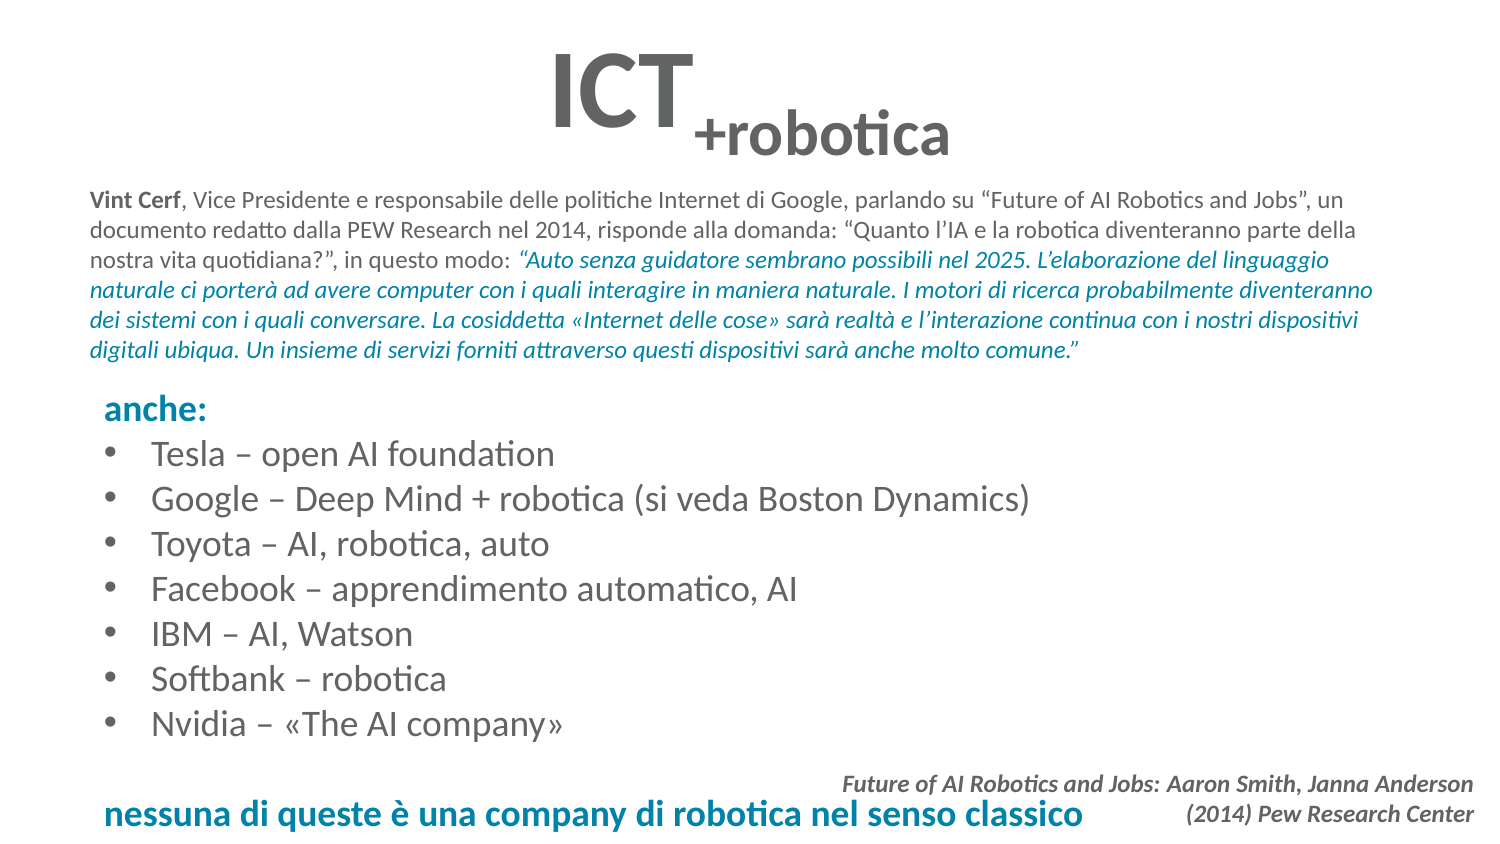

# ICT+robotica
Vint Cerf, Vice Presidente e responsabile delle politiche Internet di Google, parlando su “Future of AI Robotics and Jobs”, un documento redatto dalla PEW Research nel 2014, risponde alla domanda: “Quanto l’IA e la robotica diventeranno parte della nostra vita quotidiana?”, in questo modo: “Auto senza guidatore sembrano possibili nel 2025. L’elaborazione del linguaggio naturale ci porterà ad avere computer con i quali interagire in maniera naturale. I motori di ricerca probabilmente diventeranno dei sistemi con i quali conversare. La cosiddetta «Internet delle cose» sarà realtà e l’interazione continua con i nostri dispositivi digitali ubiqua. Un insieme di servizi forniti attraverso questi dispositivi sarà anche molto comune.”

anche:
Tesla – open AI foundation
Google – Deep Mind + robotica (si veda Boston Dynamics)
Toyota – AI, robotica, auto
Facebook – apprendimento automatico, AI
IBM – AI, Watson
Softbank – robotica
Nvidia – «The AI company»

nessuna di queste è una company di robotica nel senso classico
Future of AI Robotics and Jobs: Aaron Smith, Janna Anderson
(2014) Pew Research Center